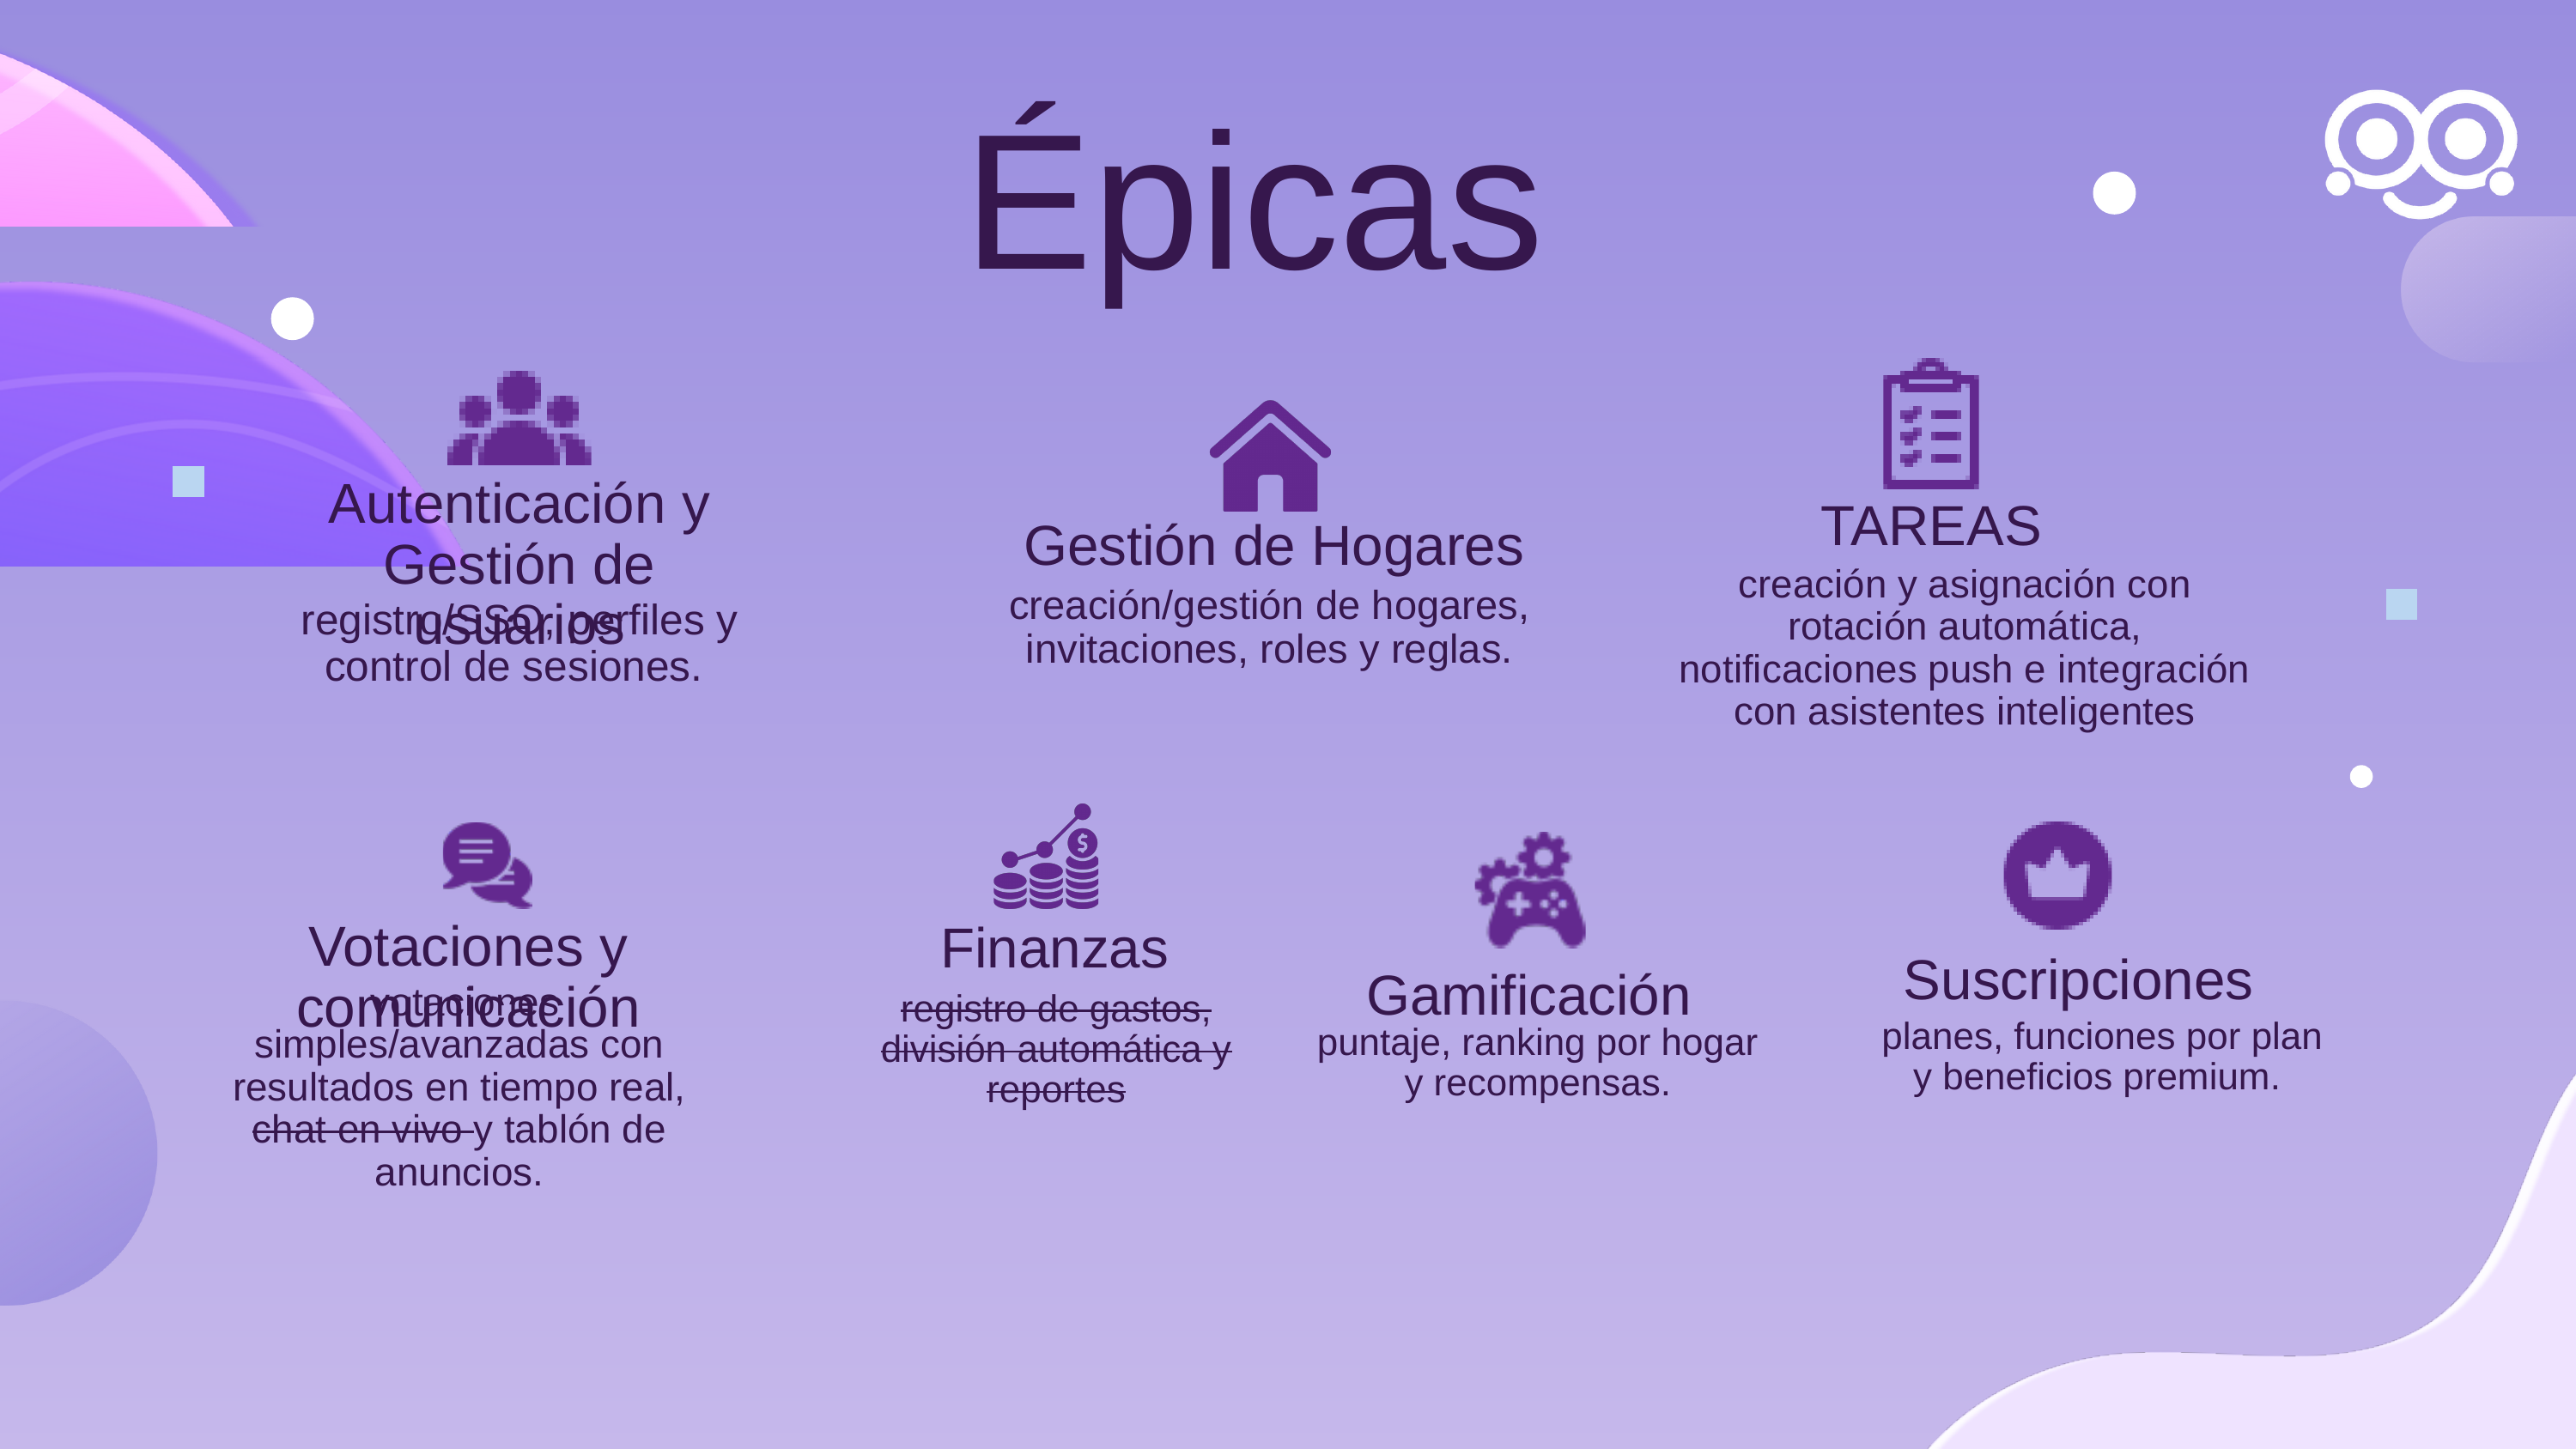

Épicas

Autenticación y Gestión de usuarios
TAREAS
Gestión de Hogares
creación y asignación con rotación automática, notificaciones push e integración con asistentes inteligentes
creación/gestión de hogares, invitaciones, roles y reglas.

registro/SSO, perfiles y control de sesiones.

Votaciones y comunicación
Finanzas
Suscripciones
Gamificación

 votaciones simples/avanzadas con resultados en tiempo real, chat en vivo y tablón de anuncios.
registro de gastos, división automática y reportes

 planes, funciones por plan y beneficios premium.
puntaje, ranking por hogar y recompensas.